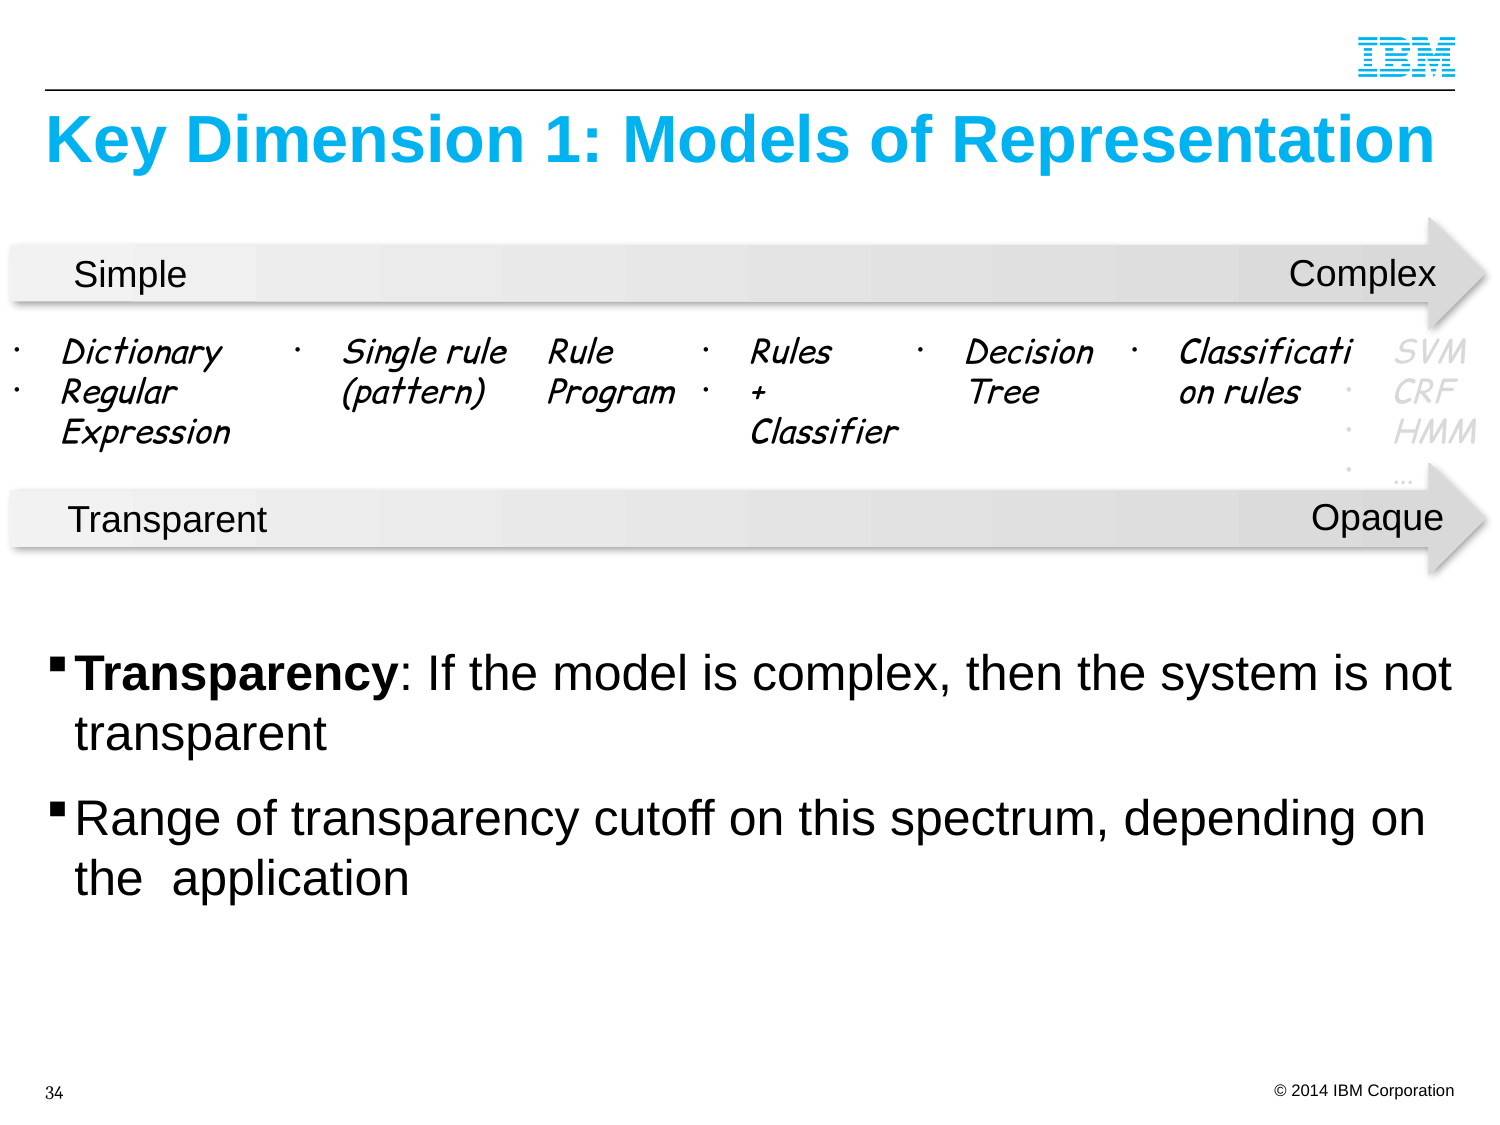

# Key Dimension 1: Models of Representation

Complex
Simple
Dictionary
Regular Expression
Single rule (pattern)
Rule     Program
Rules
+ Classifier
Decision Tree
Classification rules
SVM
CRF
HMM
…

Opaque
Transparent
Transparency: If the model is complex, then the system is not transparent
Range of transparency cutoff on this spectrum, depending on the  application
34